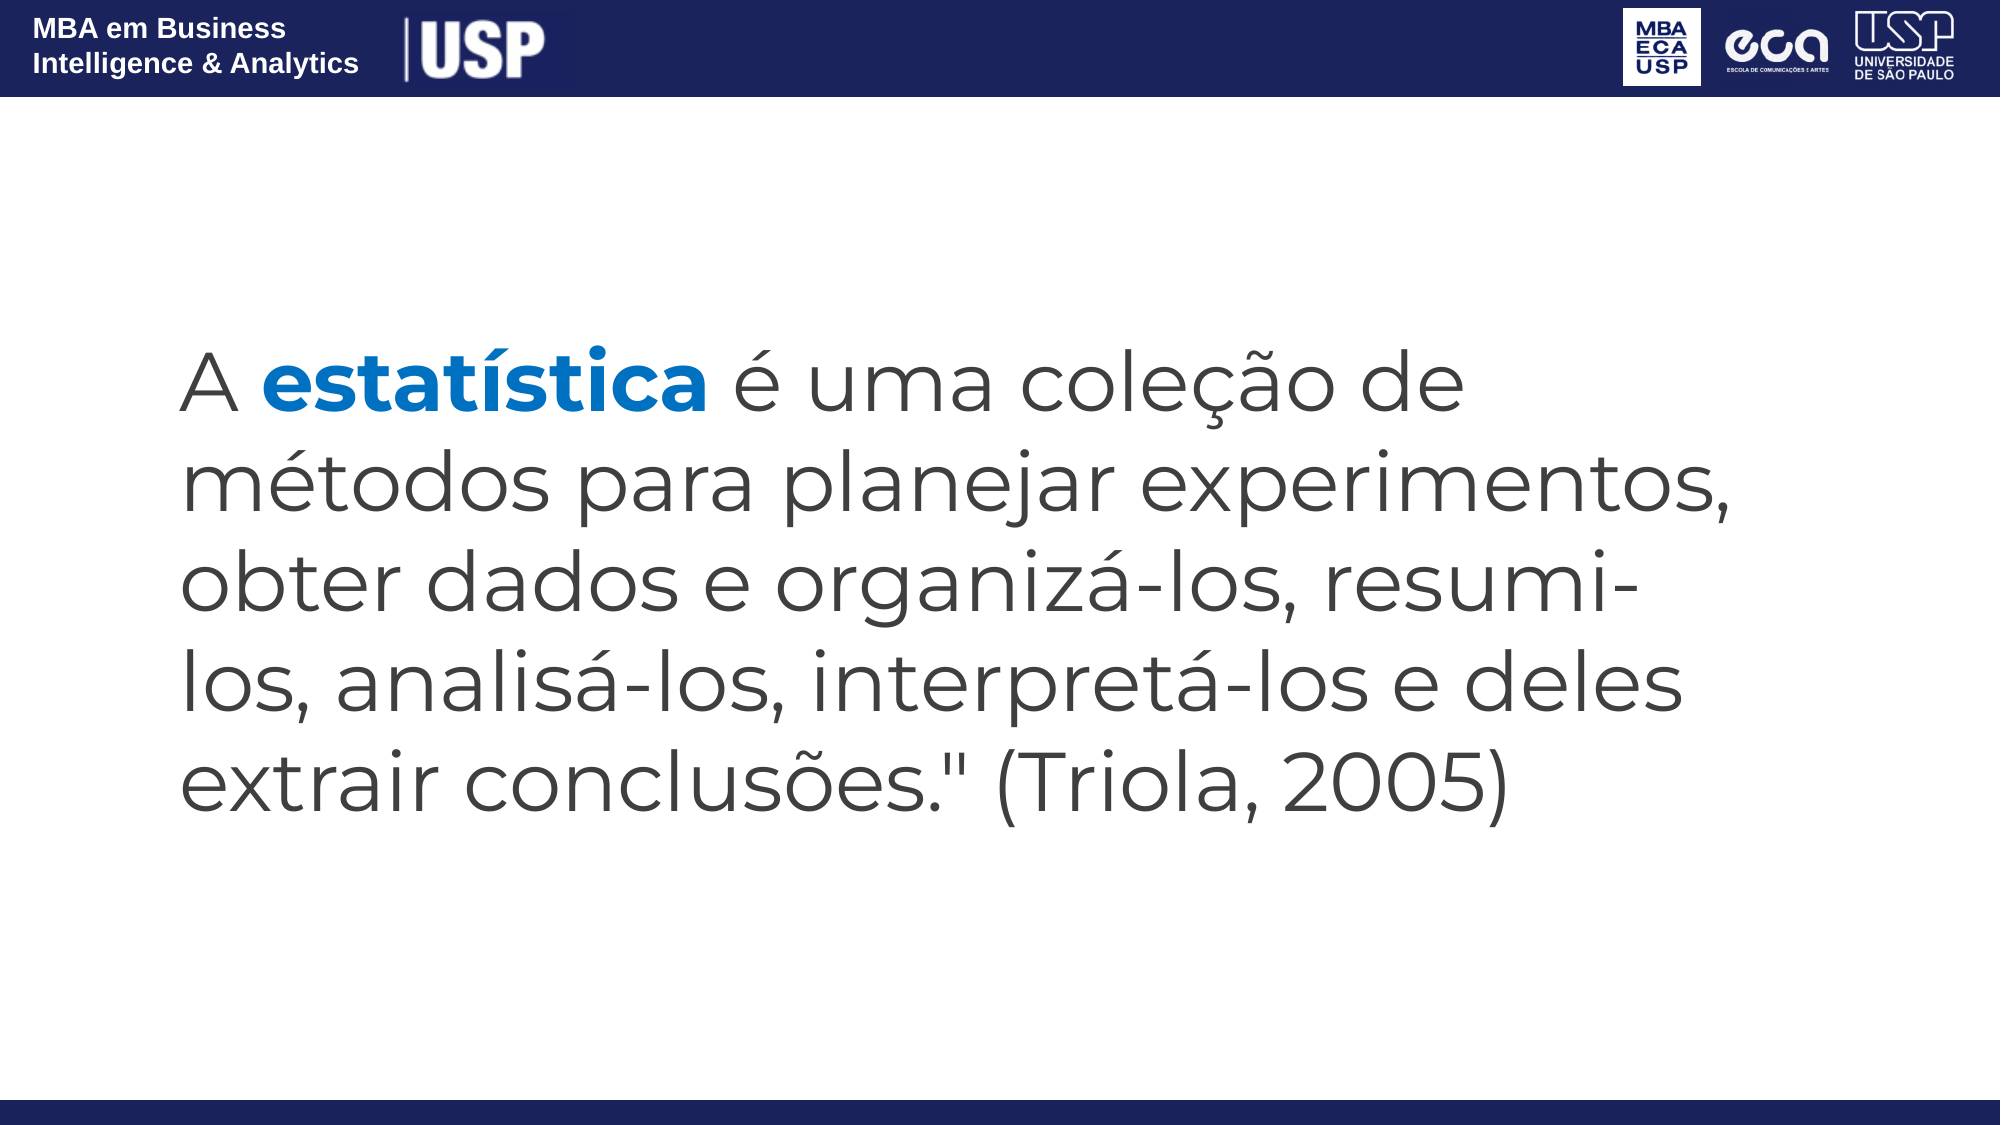

A estatística é uma coleção de métodos para planejar experimentos, obter dados e organizá-los, resumi-los, analisá-los, interpretá-los e deles extrair conclusões." (Triola, 2005)